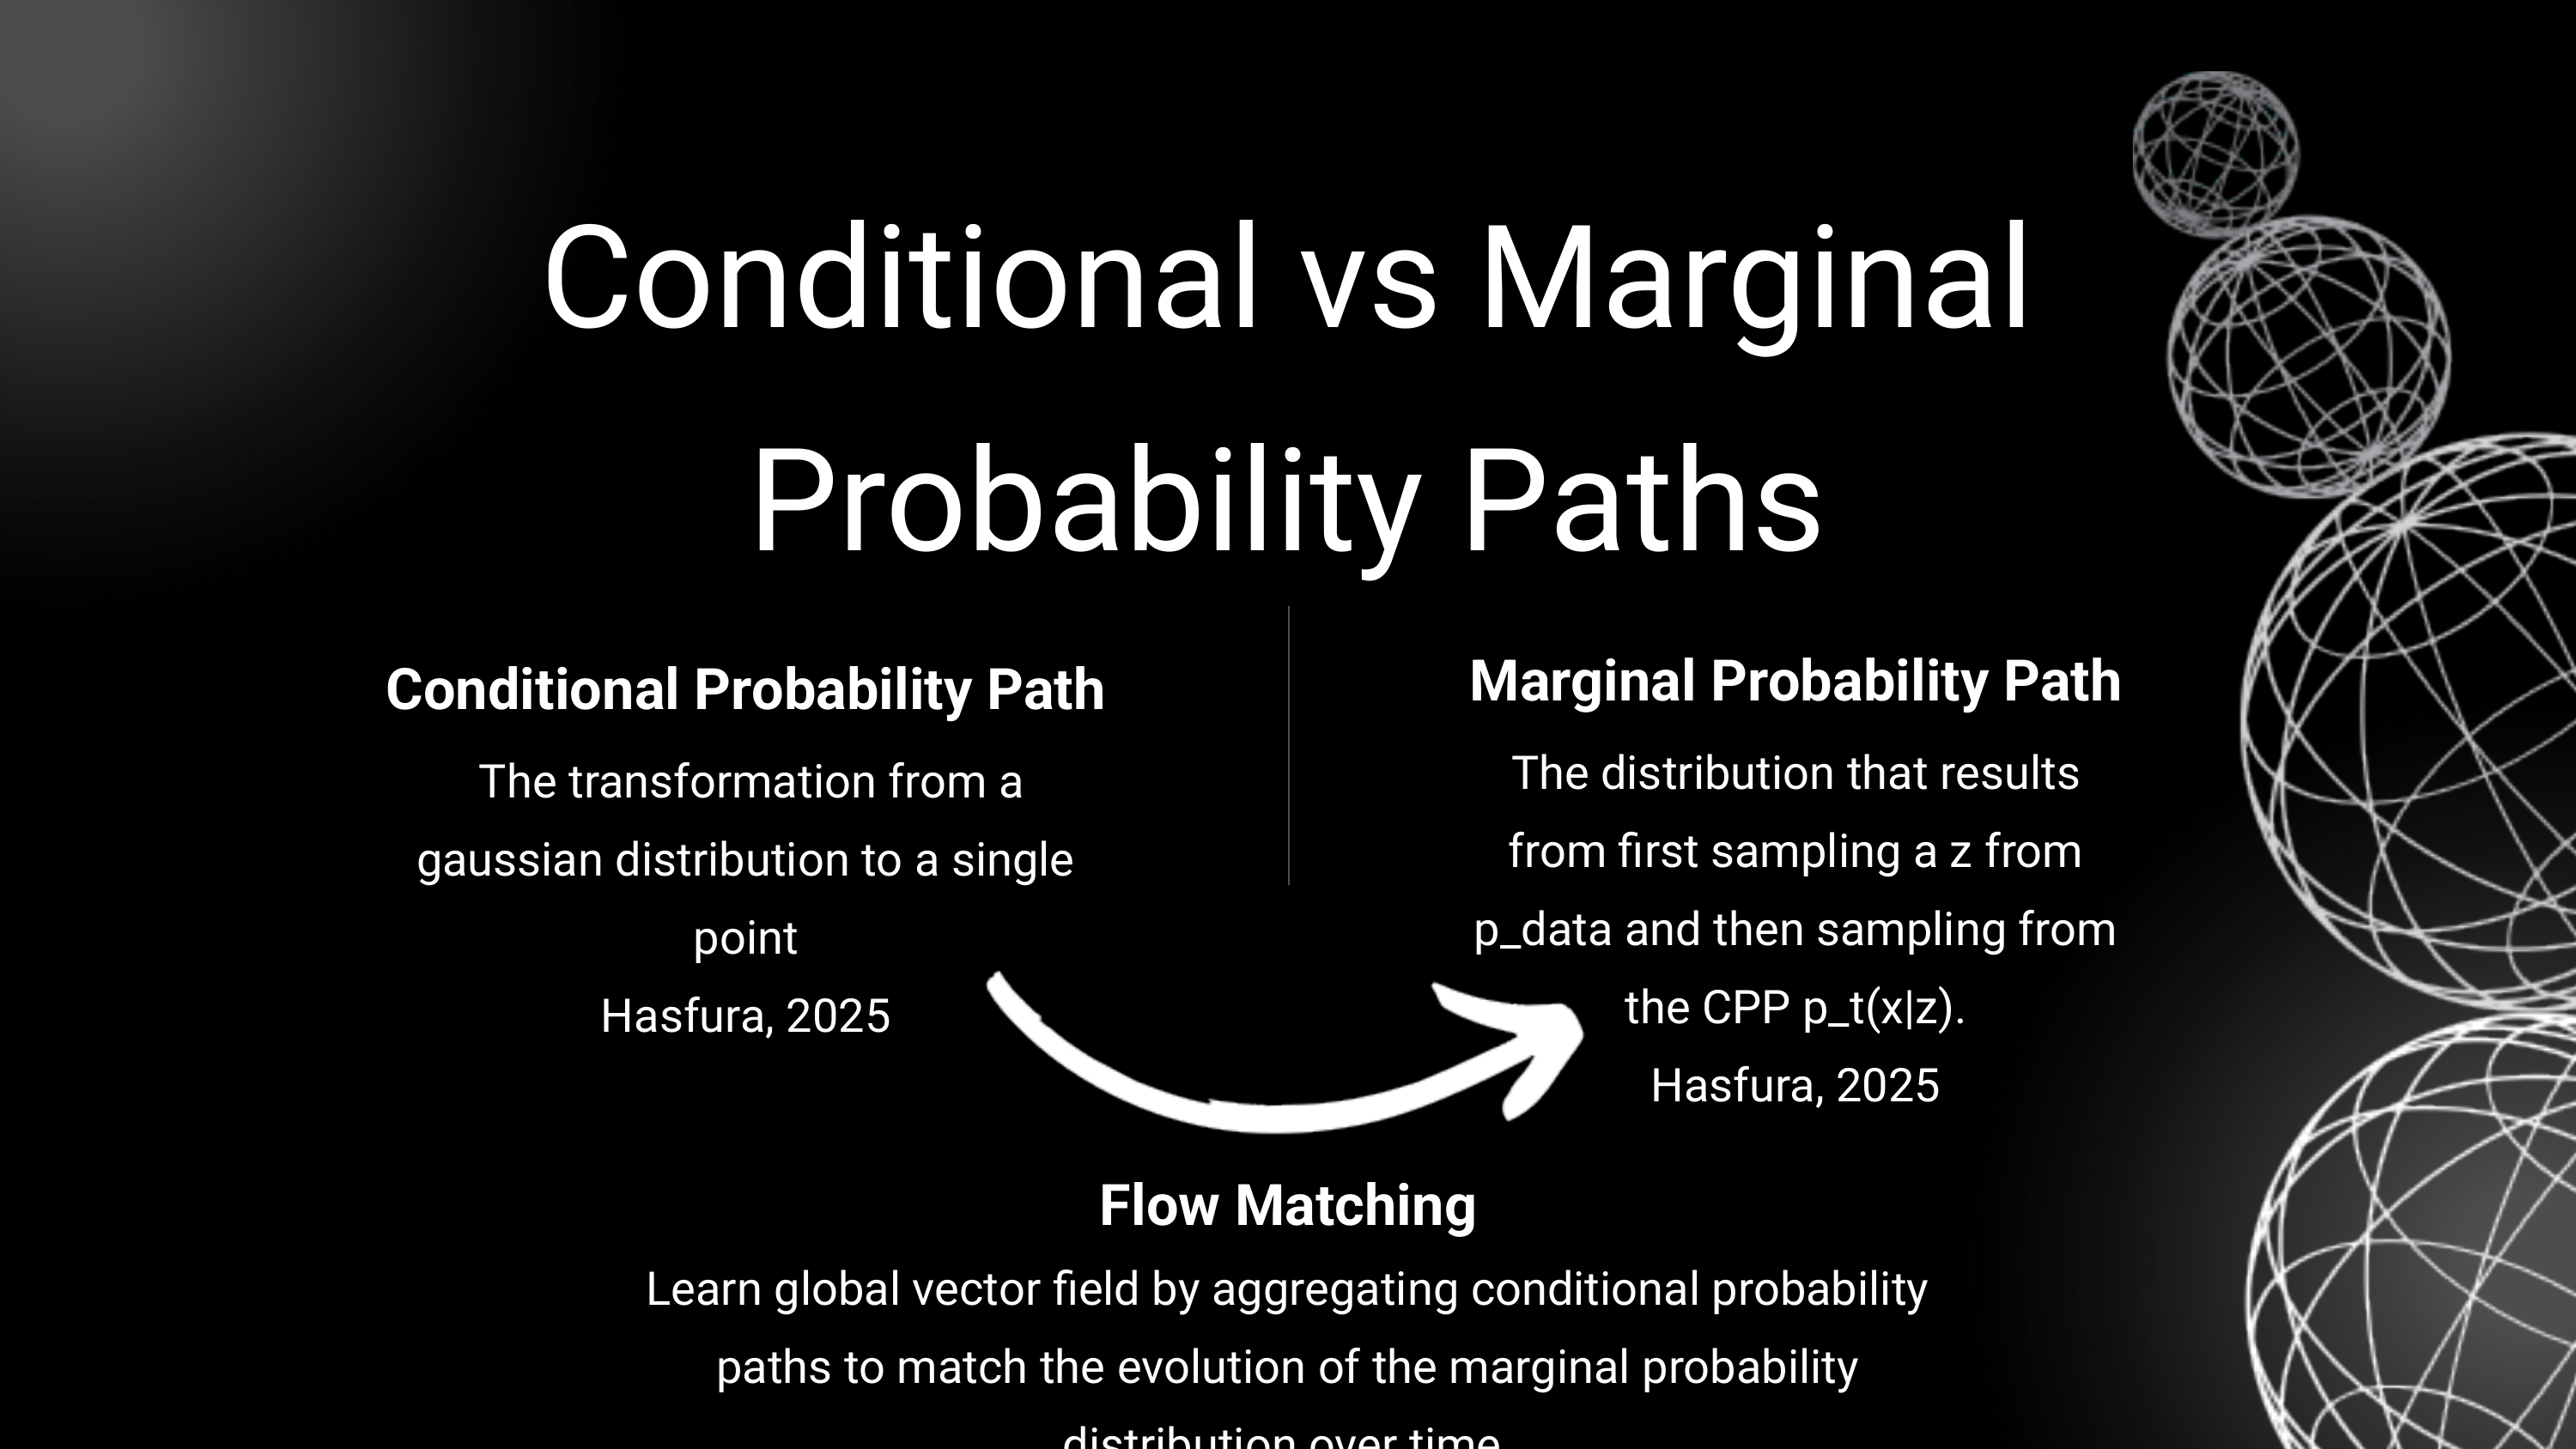

Conditional vs Marginal
Probability Paths
Marginal Probability Path
Conditional Probability Path

The distribution that results from first sampling a z from p_data and then sampling from the CPP p_t(x|z).
Hasfura, 2025

 The transformation from a gaussian distribution to a single point
Hasfura, 2025

Flow Matching
Learn global vector field by aggregating conditional probability paths to match the evolution of the marginal probability distribution over time.